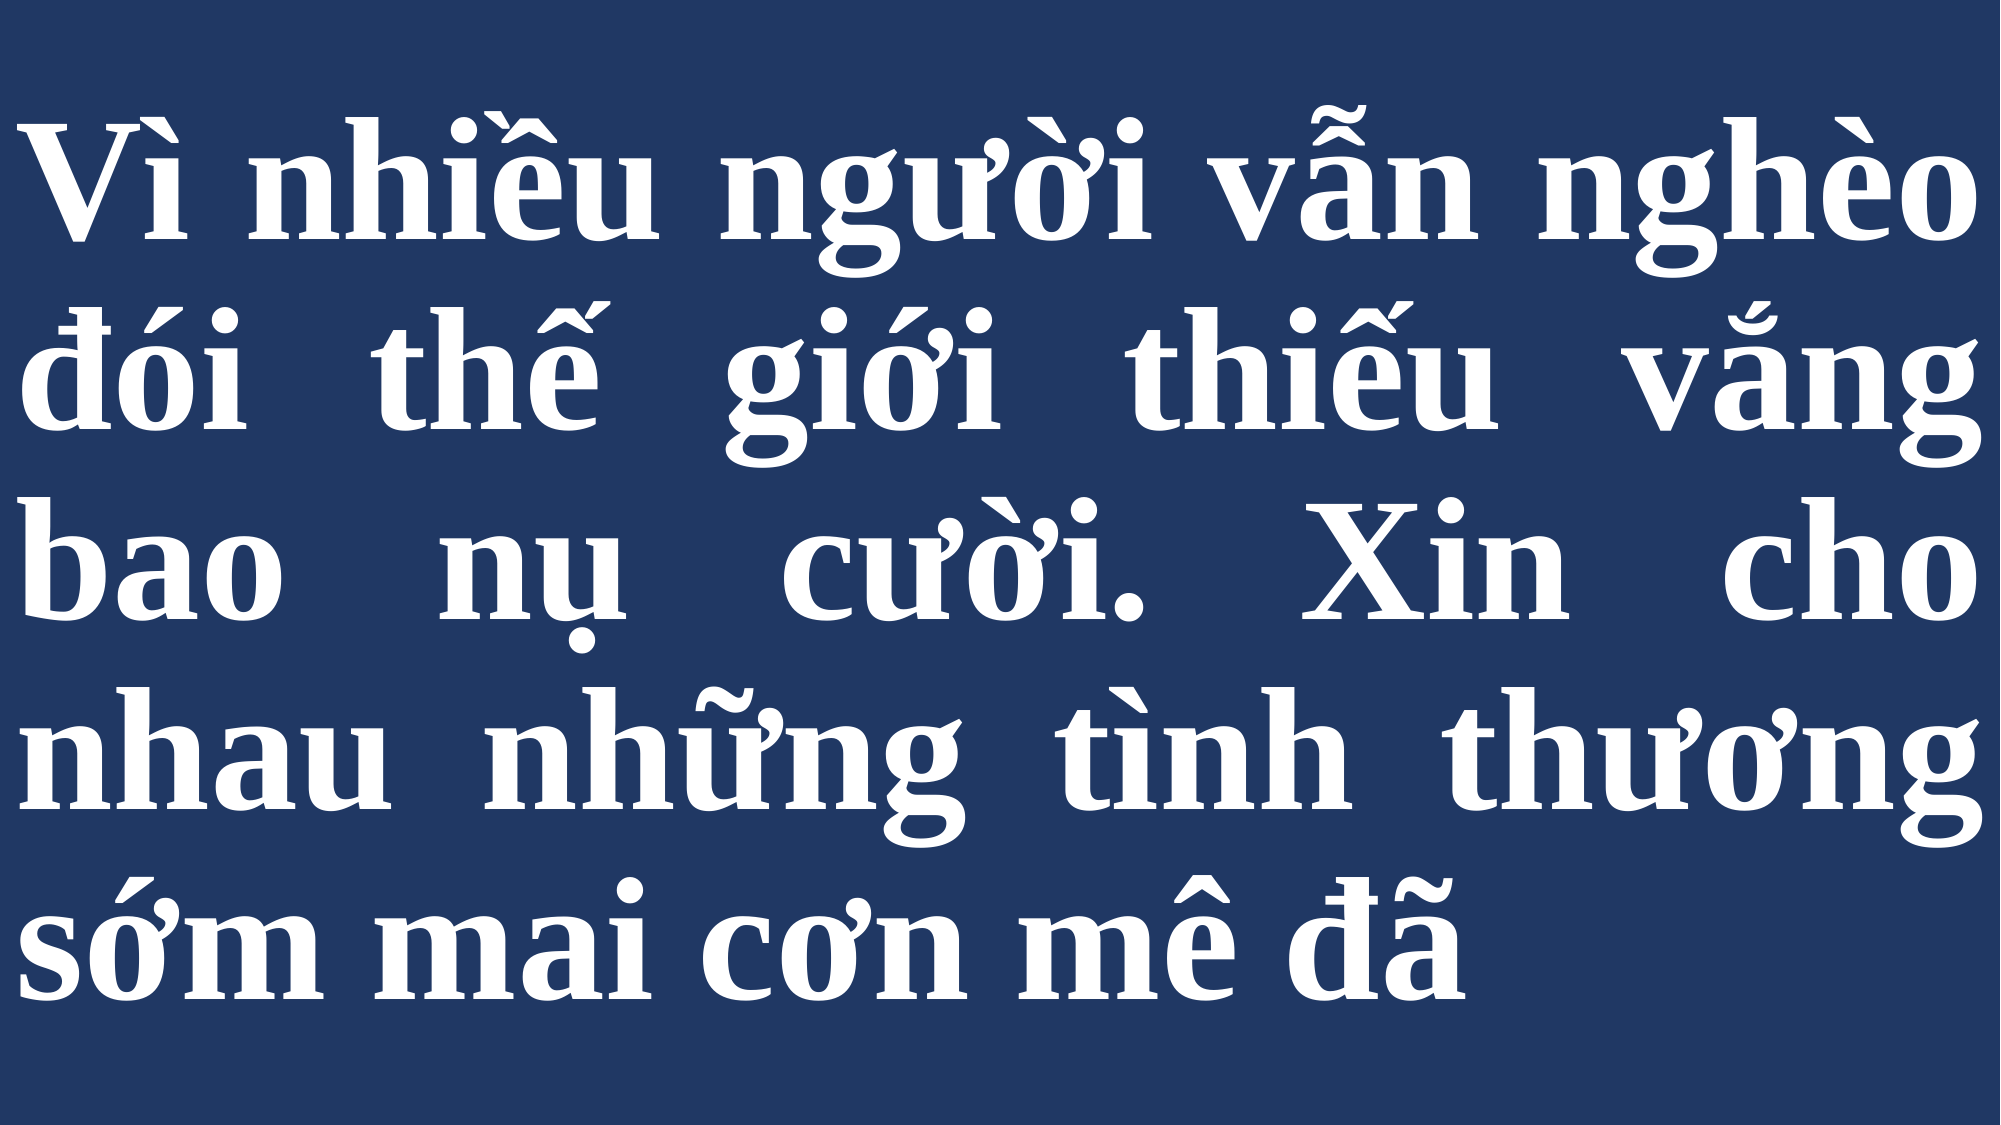

# Vì nhiều người vẫn nghèo đói thế giới thiếu vắng bao nụ cười. Xin cho nhau những tình thương sớm mai cơn mê đã